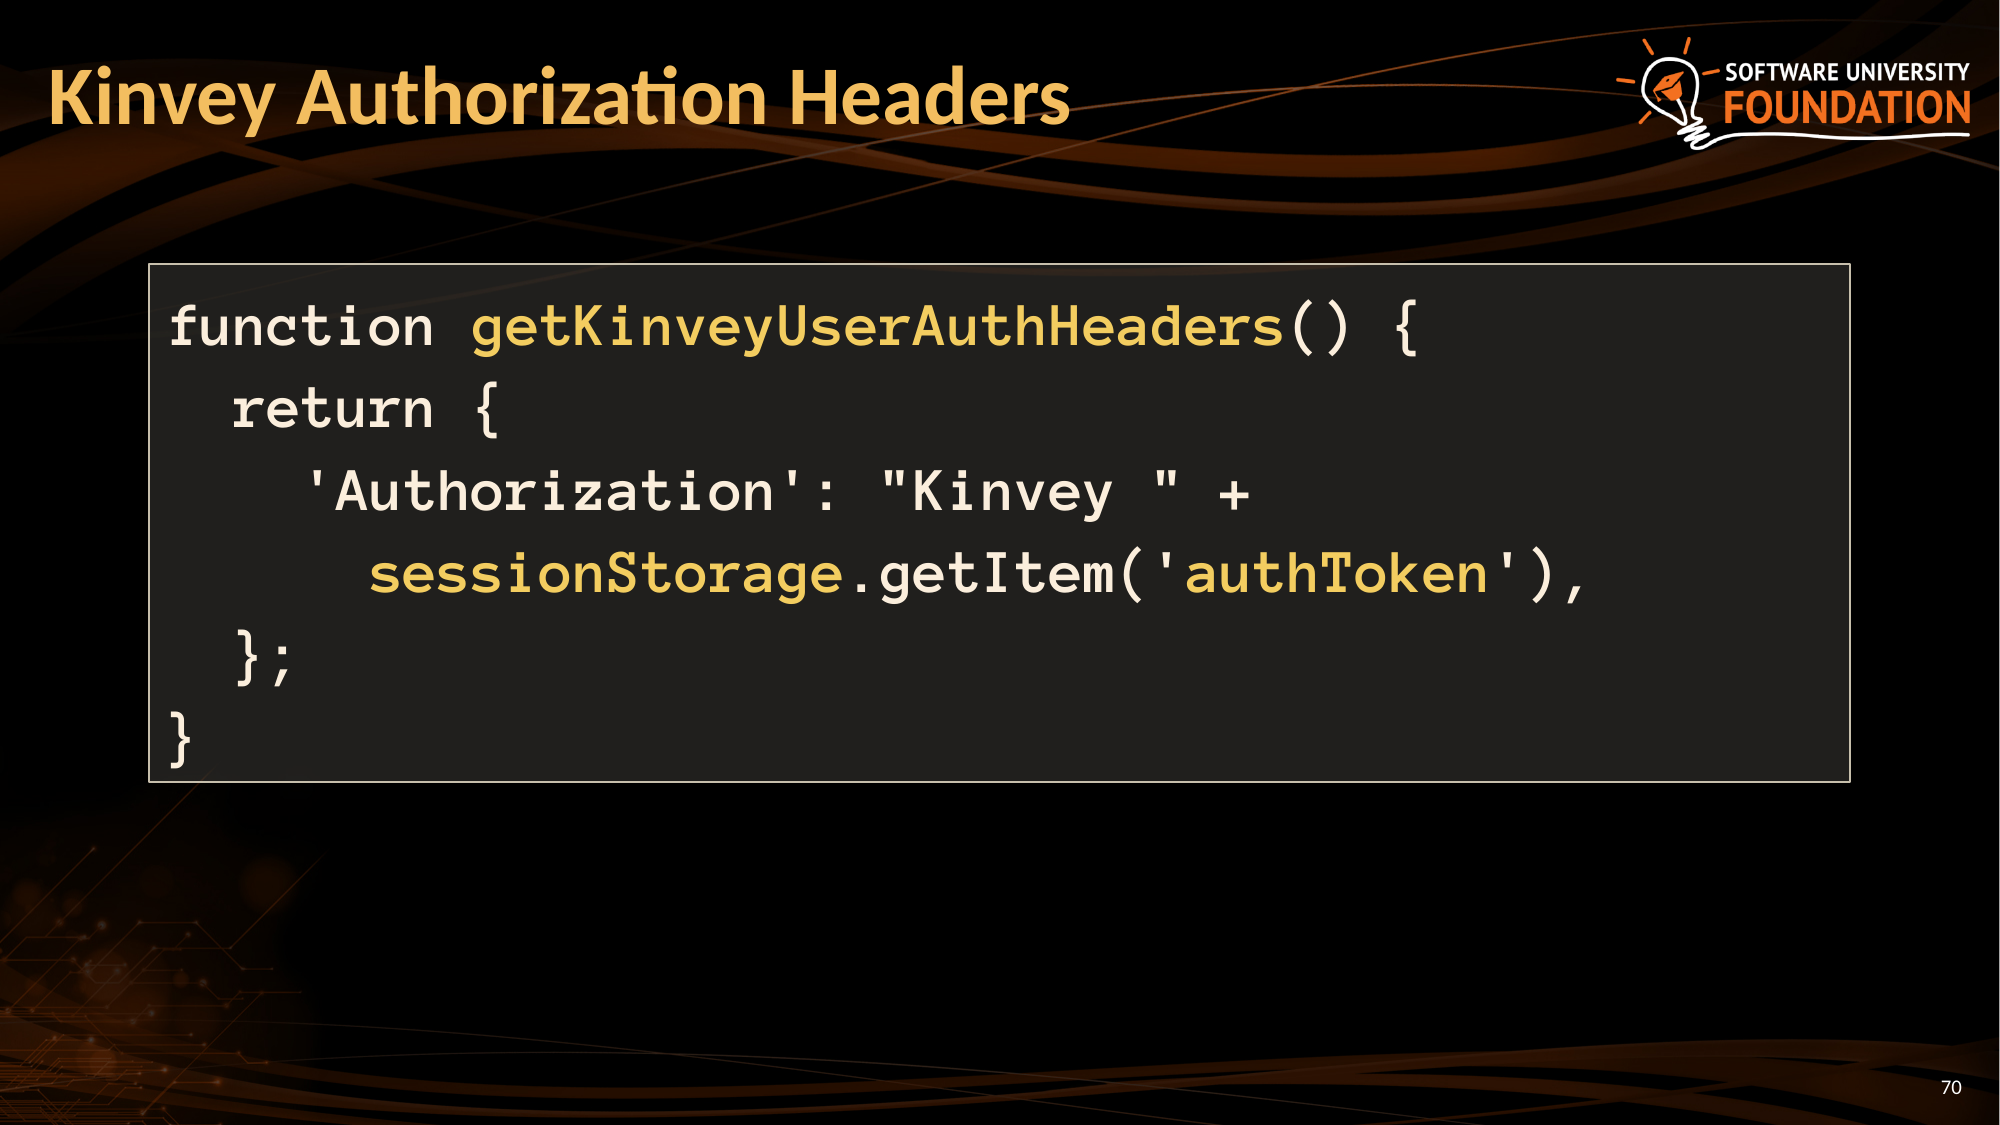

# Kinvey Authorization Headers
function getKinveyUserAuthHeaders() {
  return {
    'Authorization': "Kinvey " +
      sessionStorage.getItem('authToken'),
  };
}
70